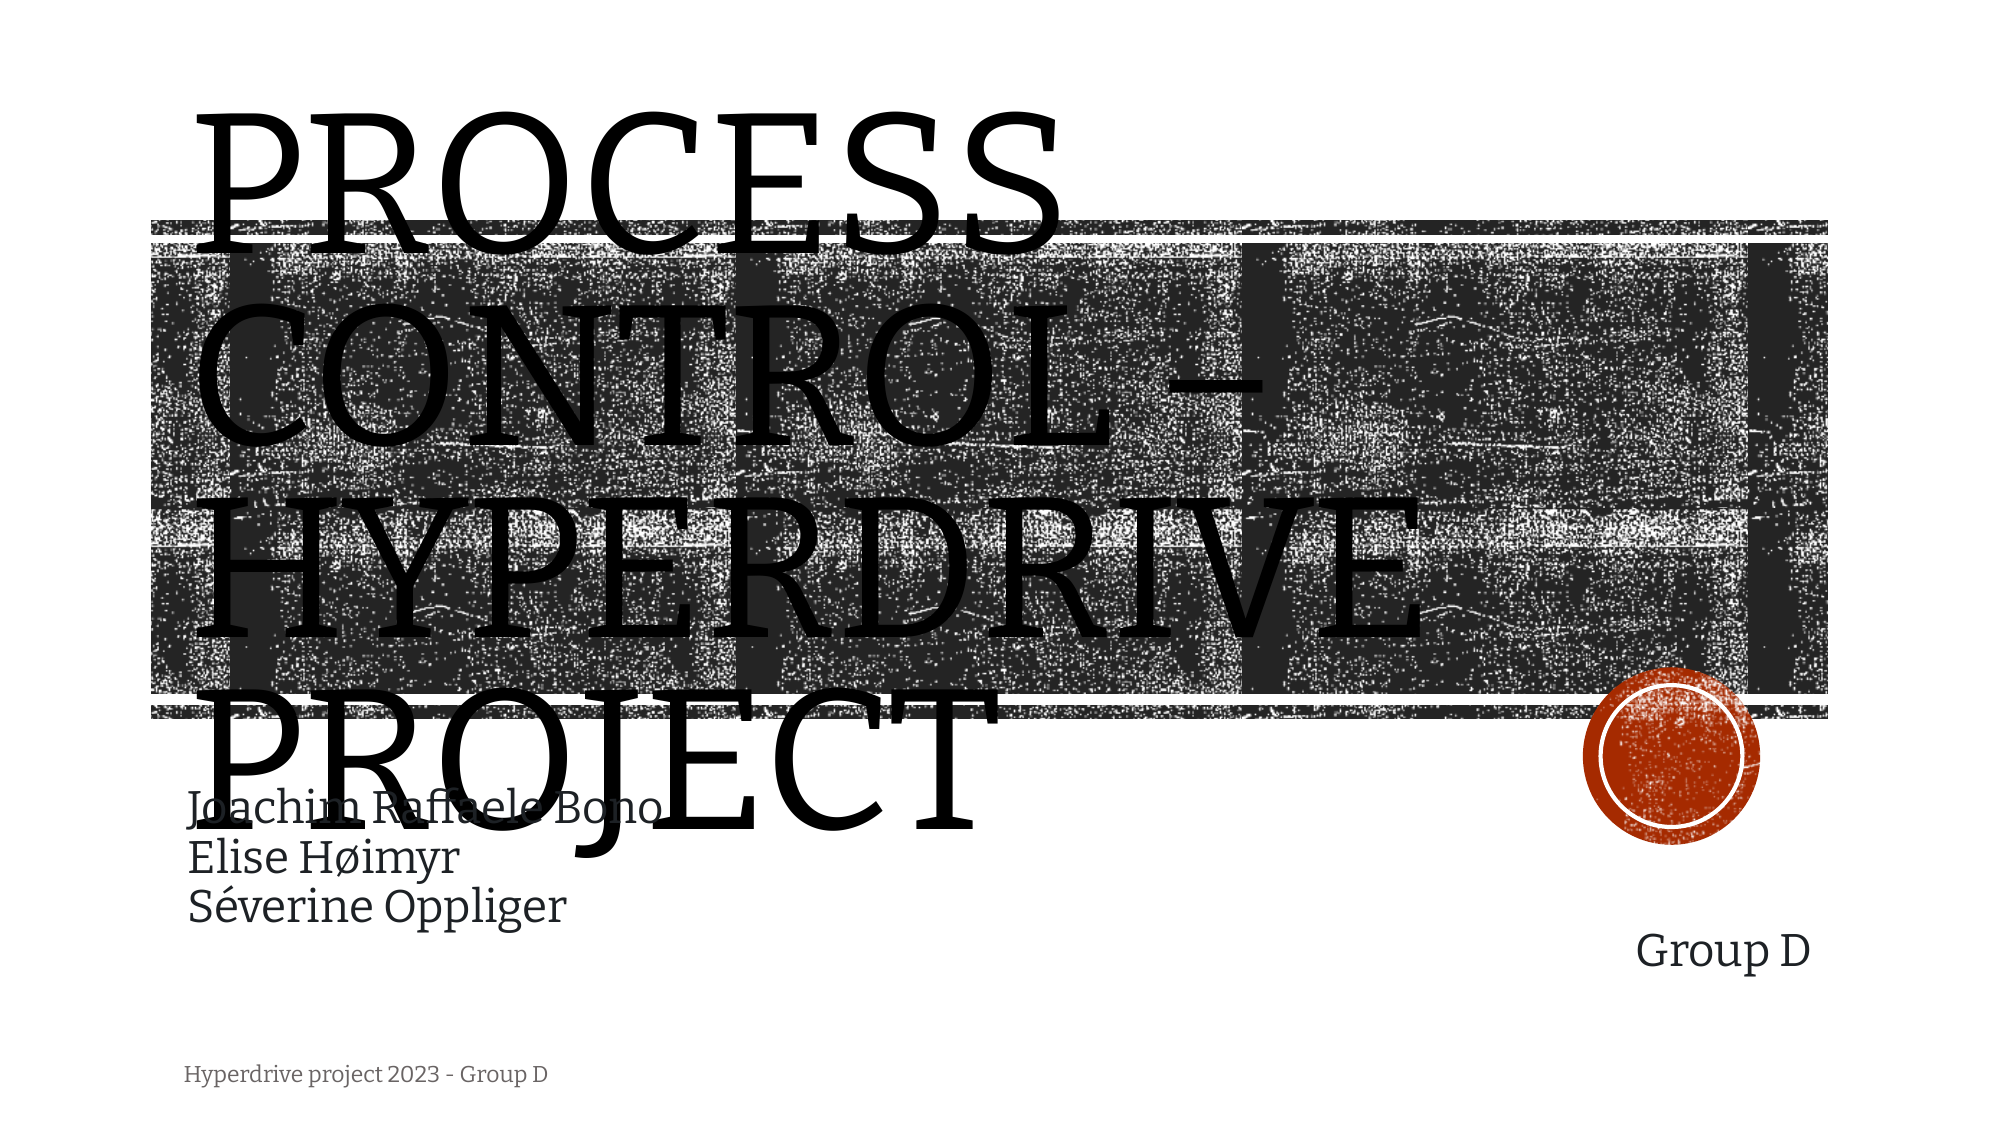

# Process control –Hyperdrive Project
Joachim Raffaele Bono
Elise Høimyr
Séverine Oppliger
Group D
Hyperdrive project 2023 - Group D